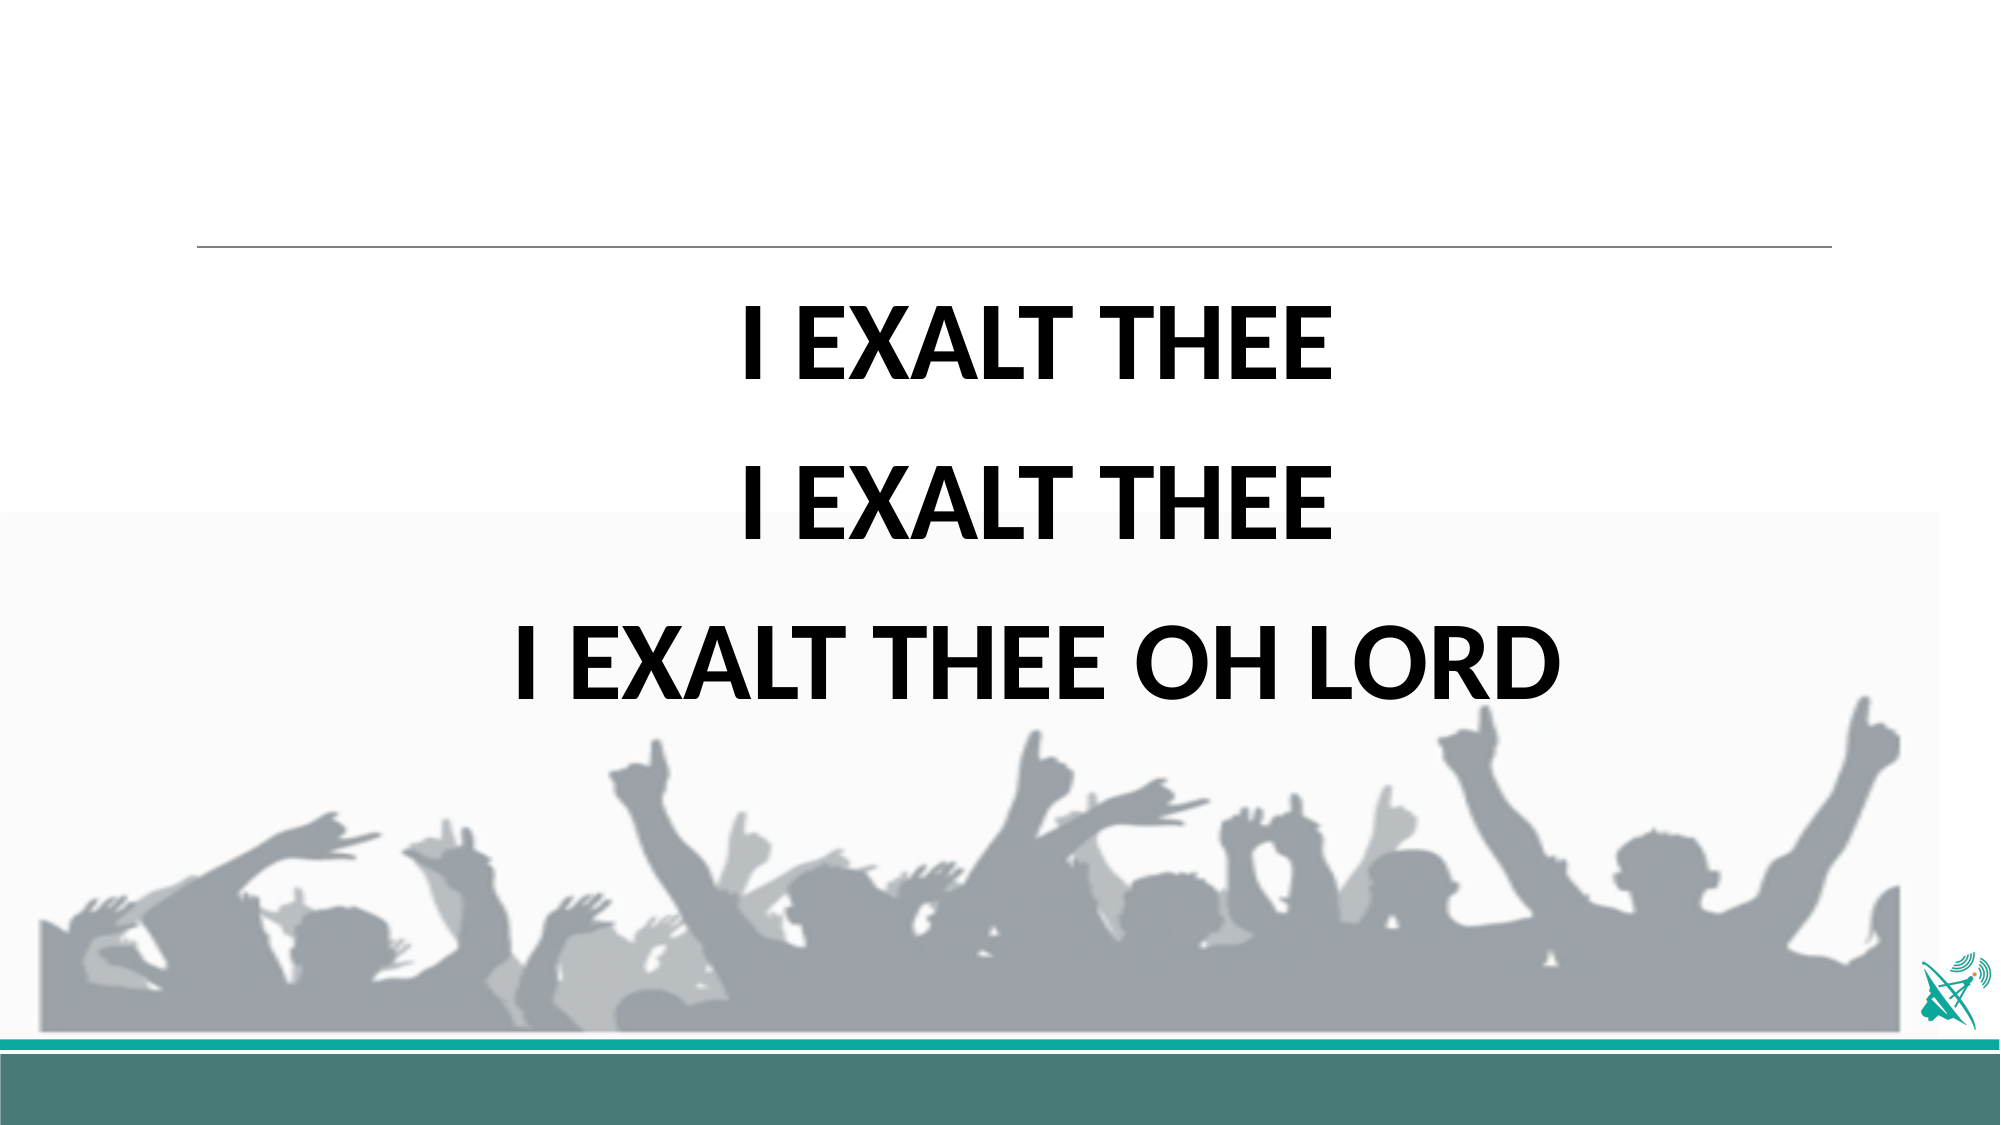

#
I EXALT THEE
I EXALT THEE
I EXALT THEE OH LORD